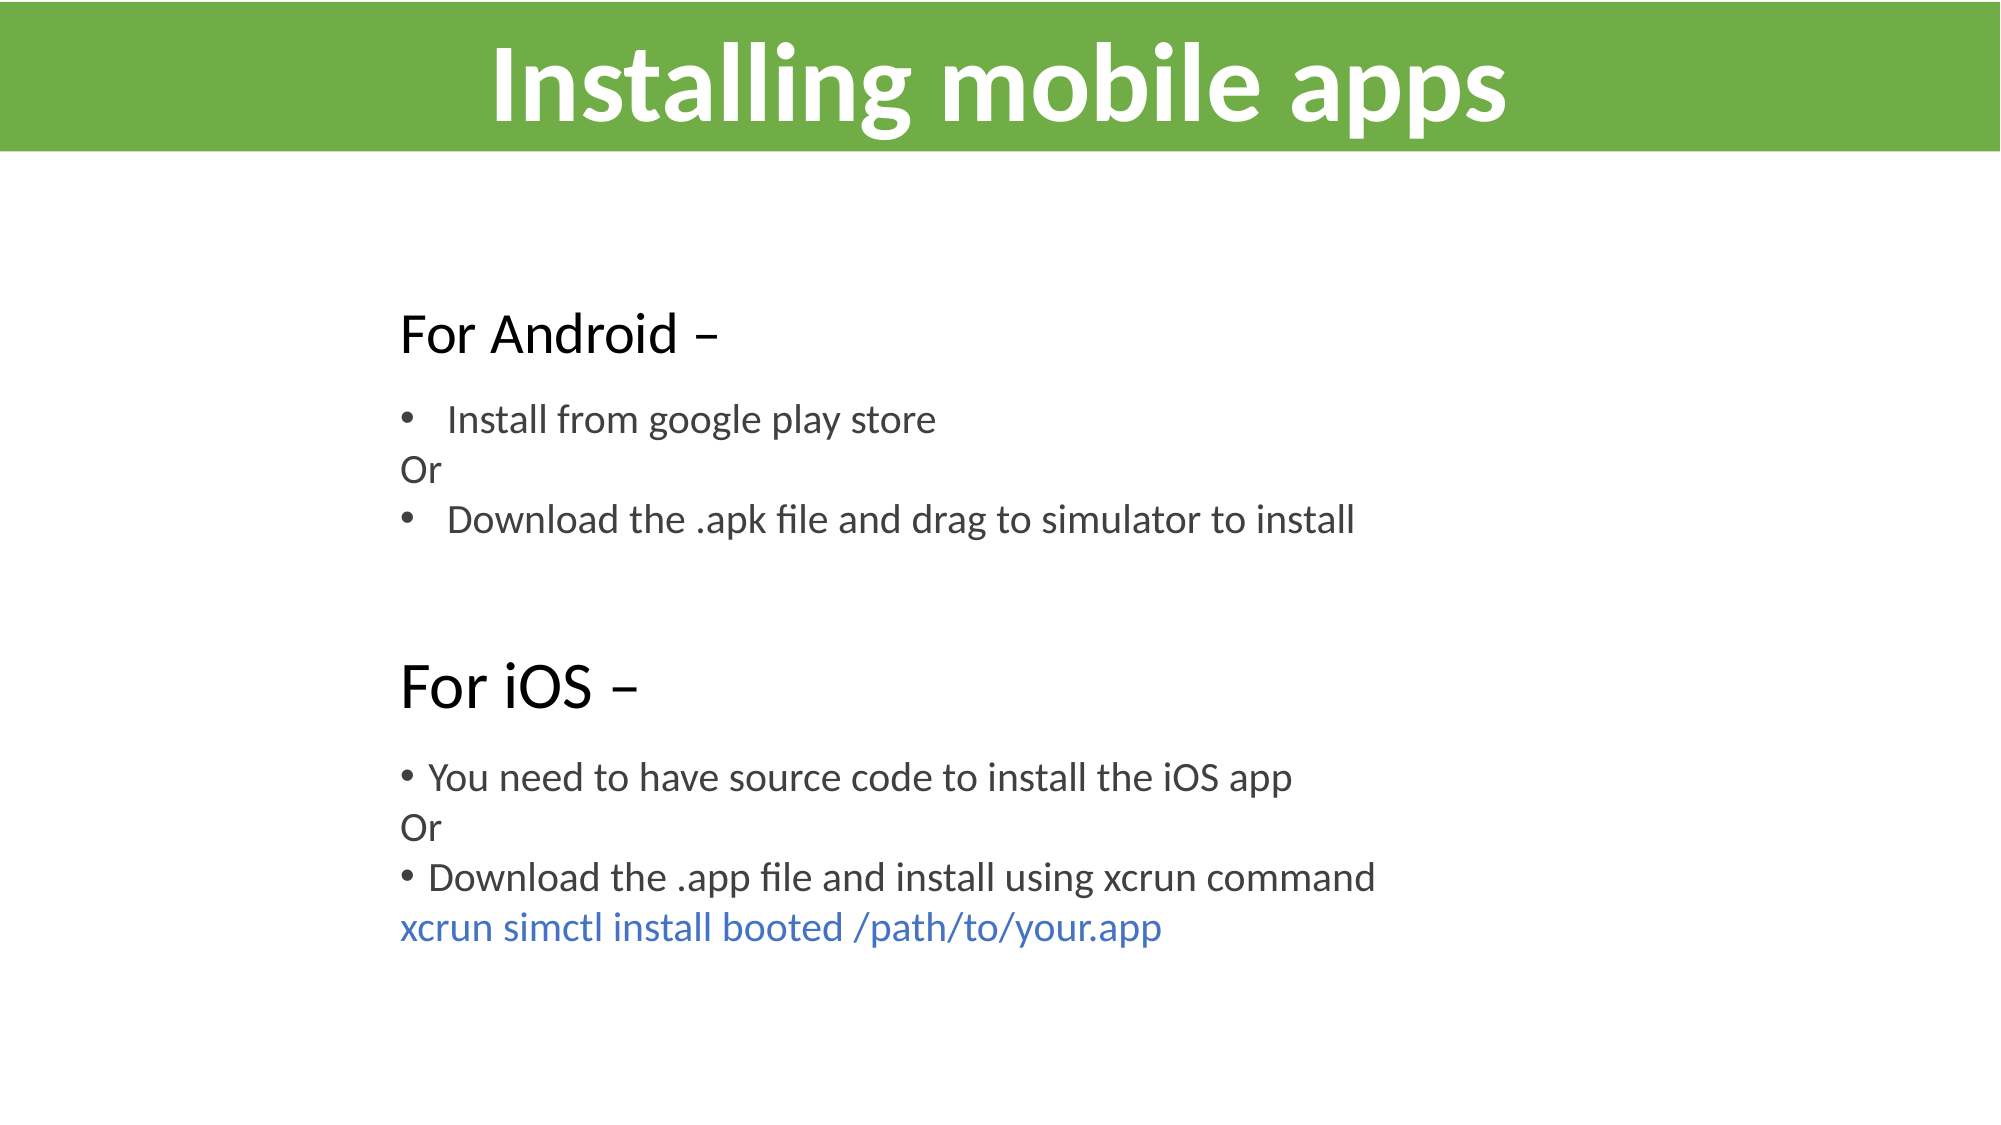

Installing mobile apps
Java modifiers
For Android –

Install from google play store
Or
Download the .apk file and drag to simulator to install

For iOS –

You need to have source code to install the iOS app
Or
Download the .app file and install using xcrun command
xcrun simctl install booted /path/to/your.app